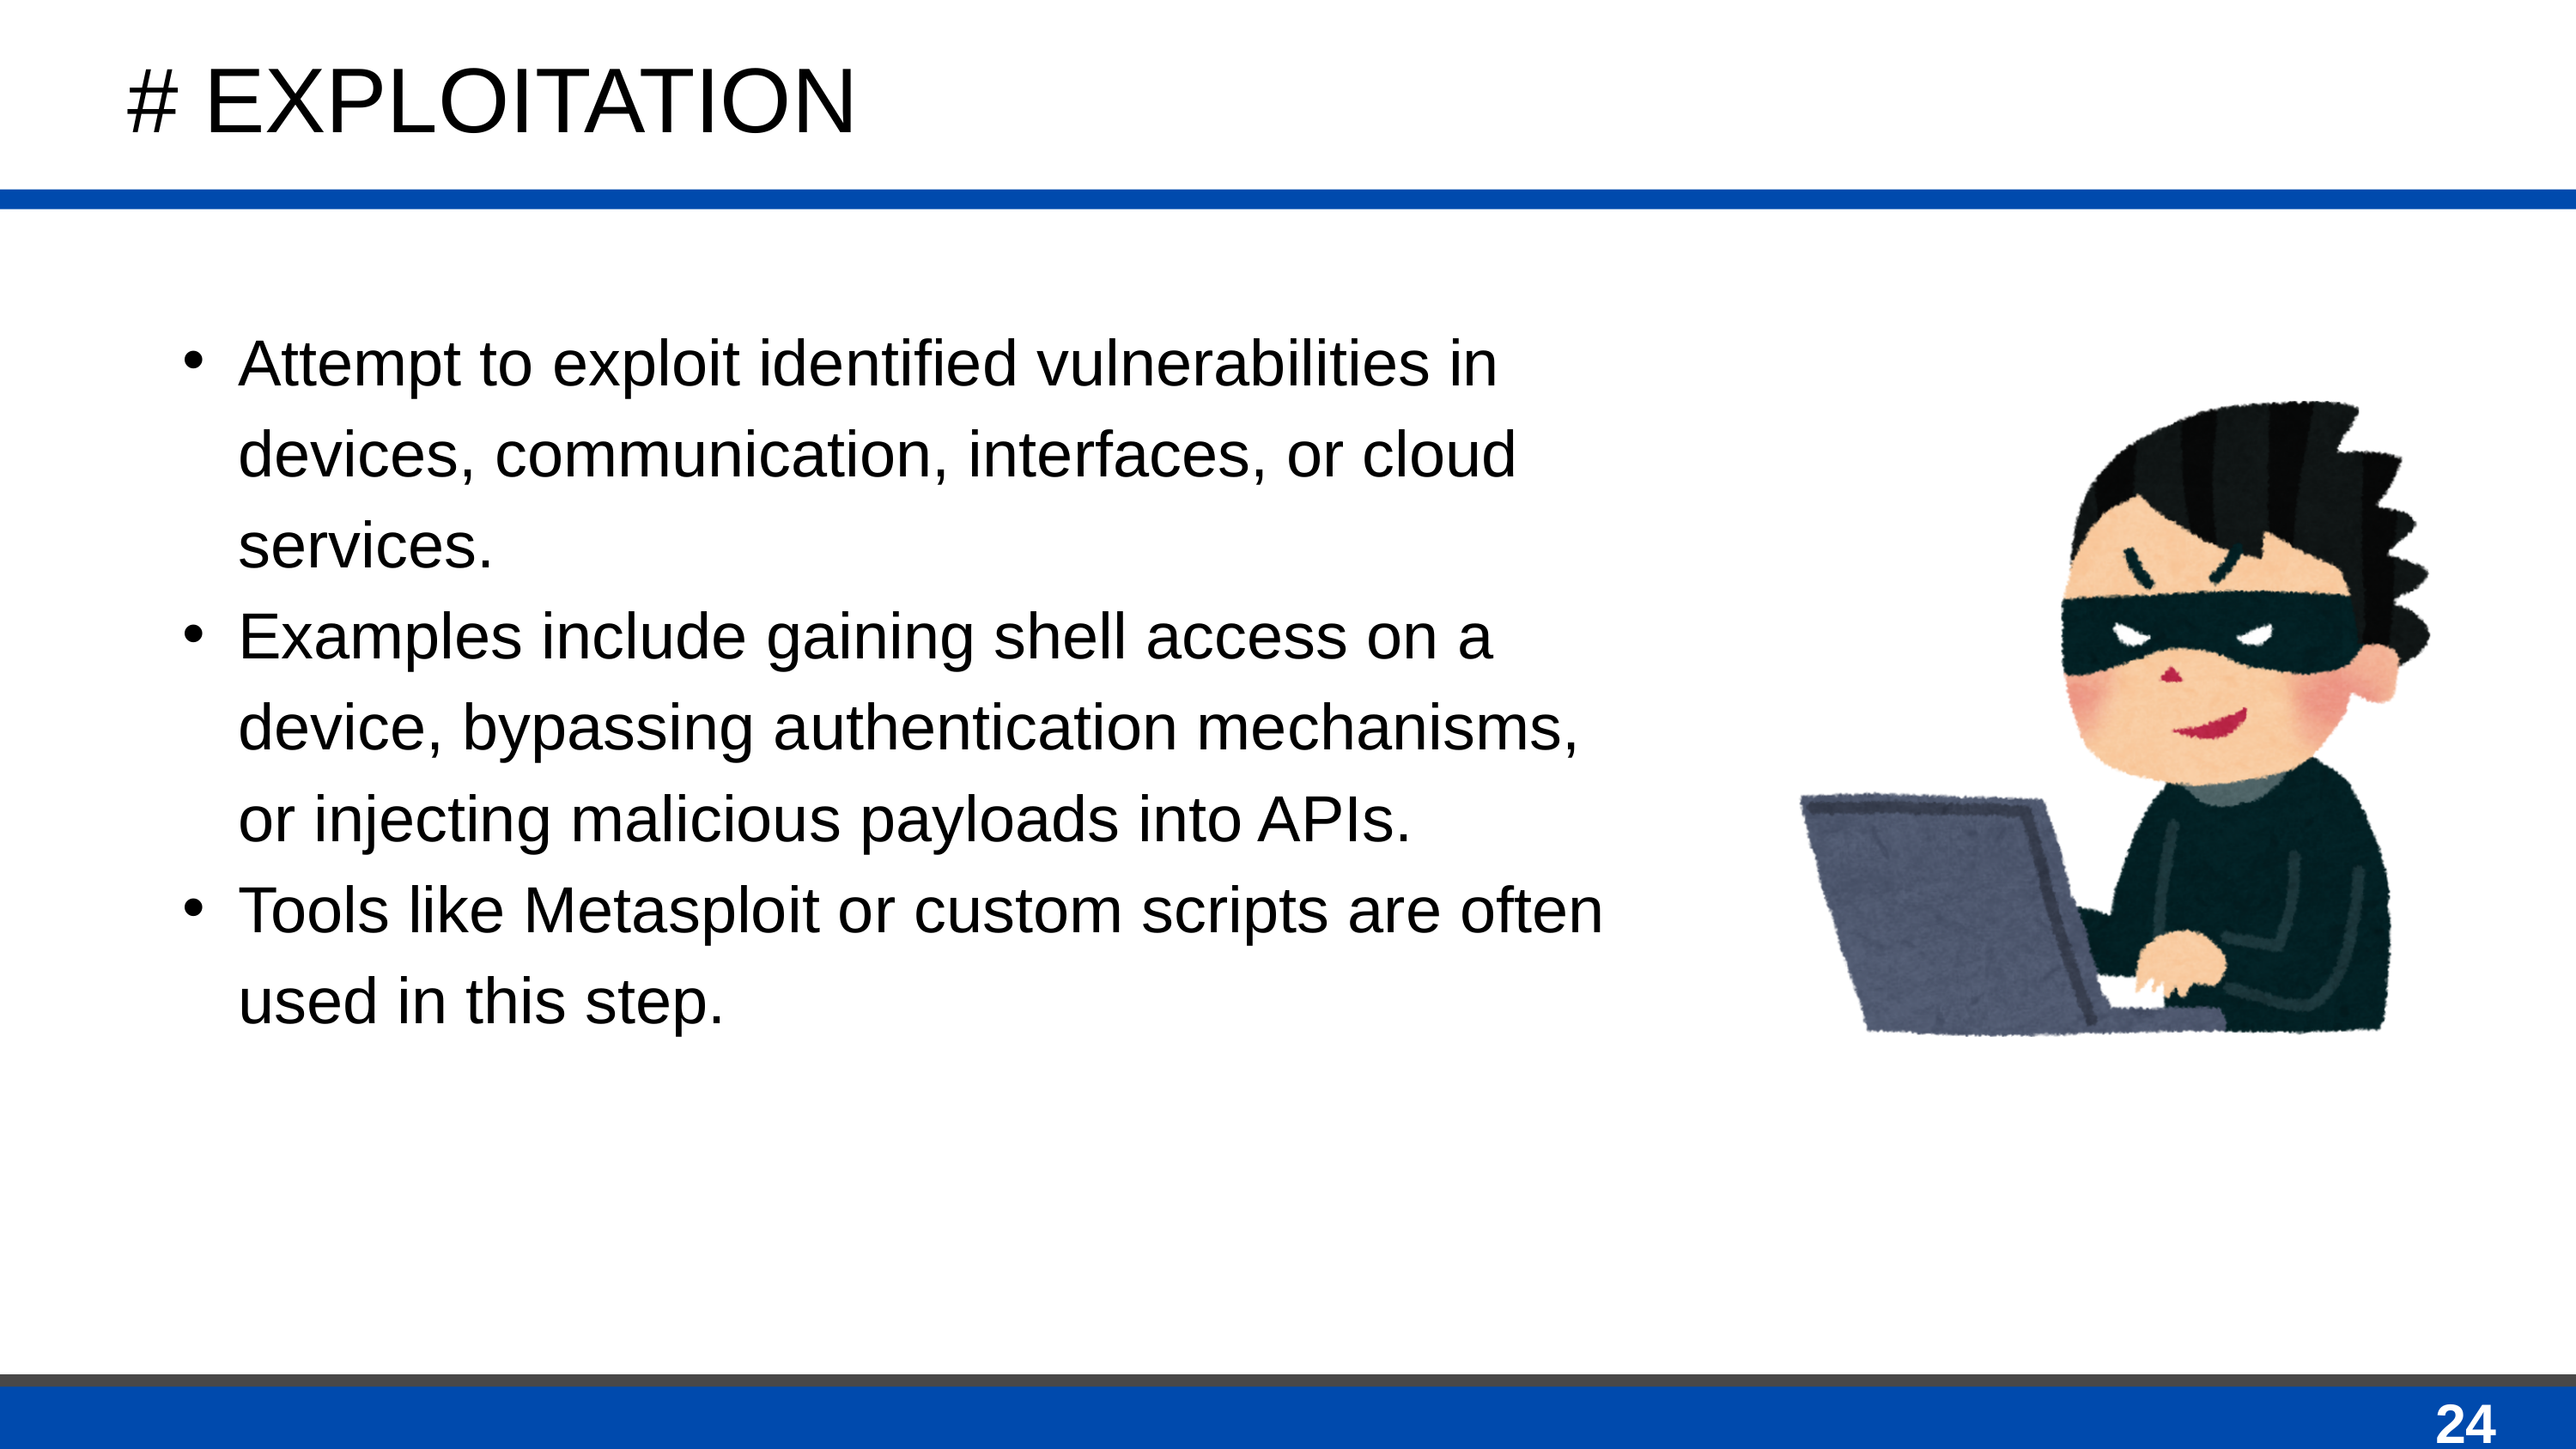

# EXPLOITATION

Attempt to exploit identified vulnerabilities in devices, communication, interfaces, or cloud services.
Examples include gaining shell access on a device, bypassing authentication mechanisms, or injecting malicious payloads into APIs.
Tools like Metasploit or custom scripts are often used in this step.

24